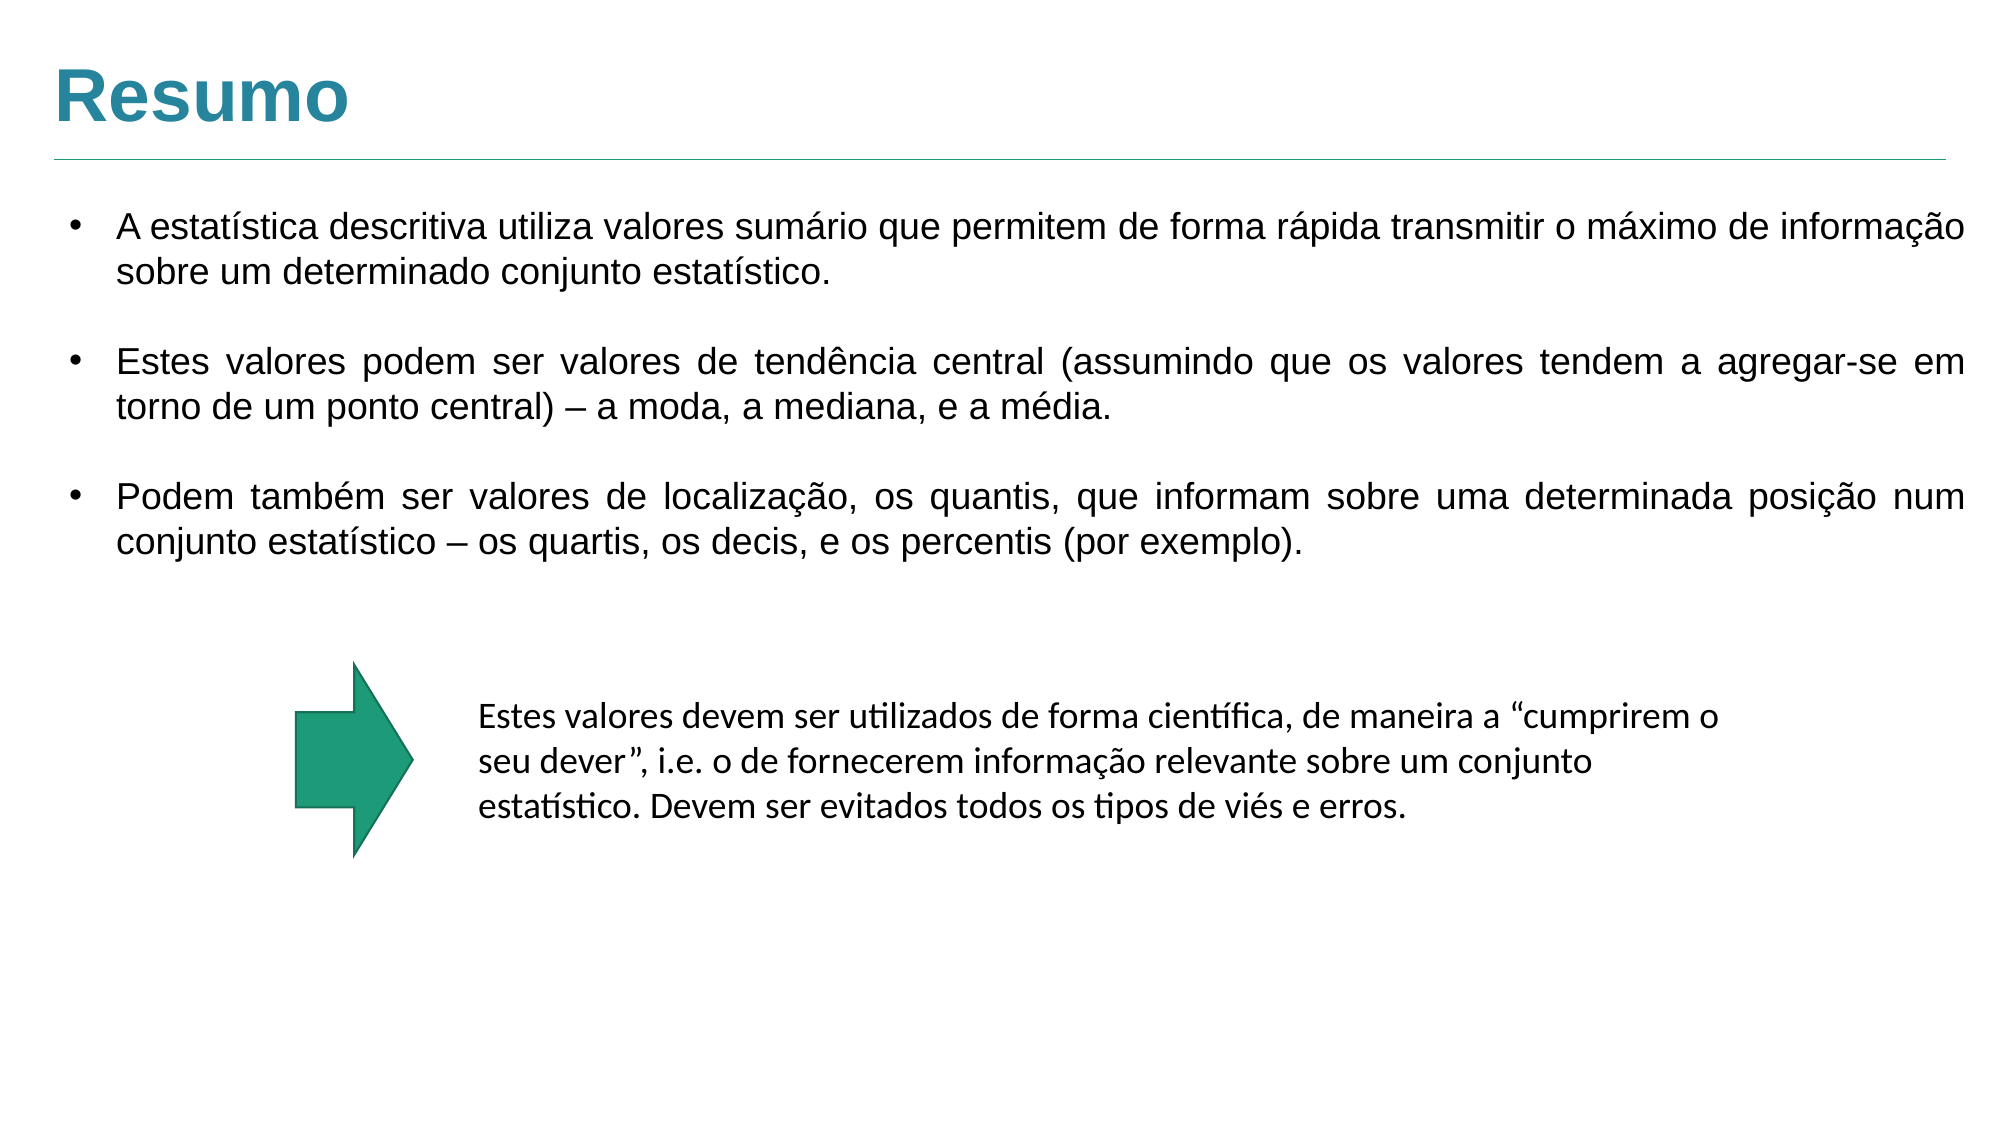

Resumo
A estatística descritiva utiliza valores sumário que permitem de forma rápida transmitir o máximo de informação sobre um determinado conjunto estatístico.

Estes valores podem ser valores de tendência central (assumindo que os valores tendem a agregar-se em torno de um ponto central) – a moda, a mediana, e a média.

Podem também ser valores de localização, os quantis, que informam sobre uma determinada posição num conjunto estatístico – os quartis, os decis, e os percentis (por exemplo).

Estes valores devem ser utilizados de forma científica, de maneira a “cumprirem o seu dever”, i.e. o de fornecerem informação relevante sobre um conjunto estatístico. Devem ser evitados todos os tipos de viés e erros.